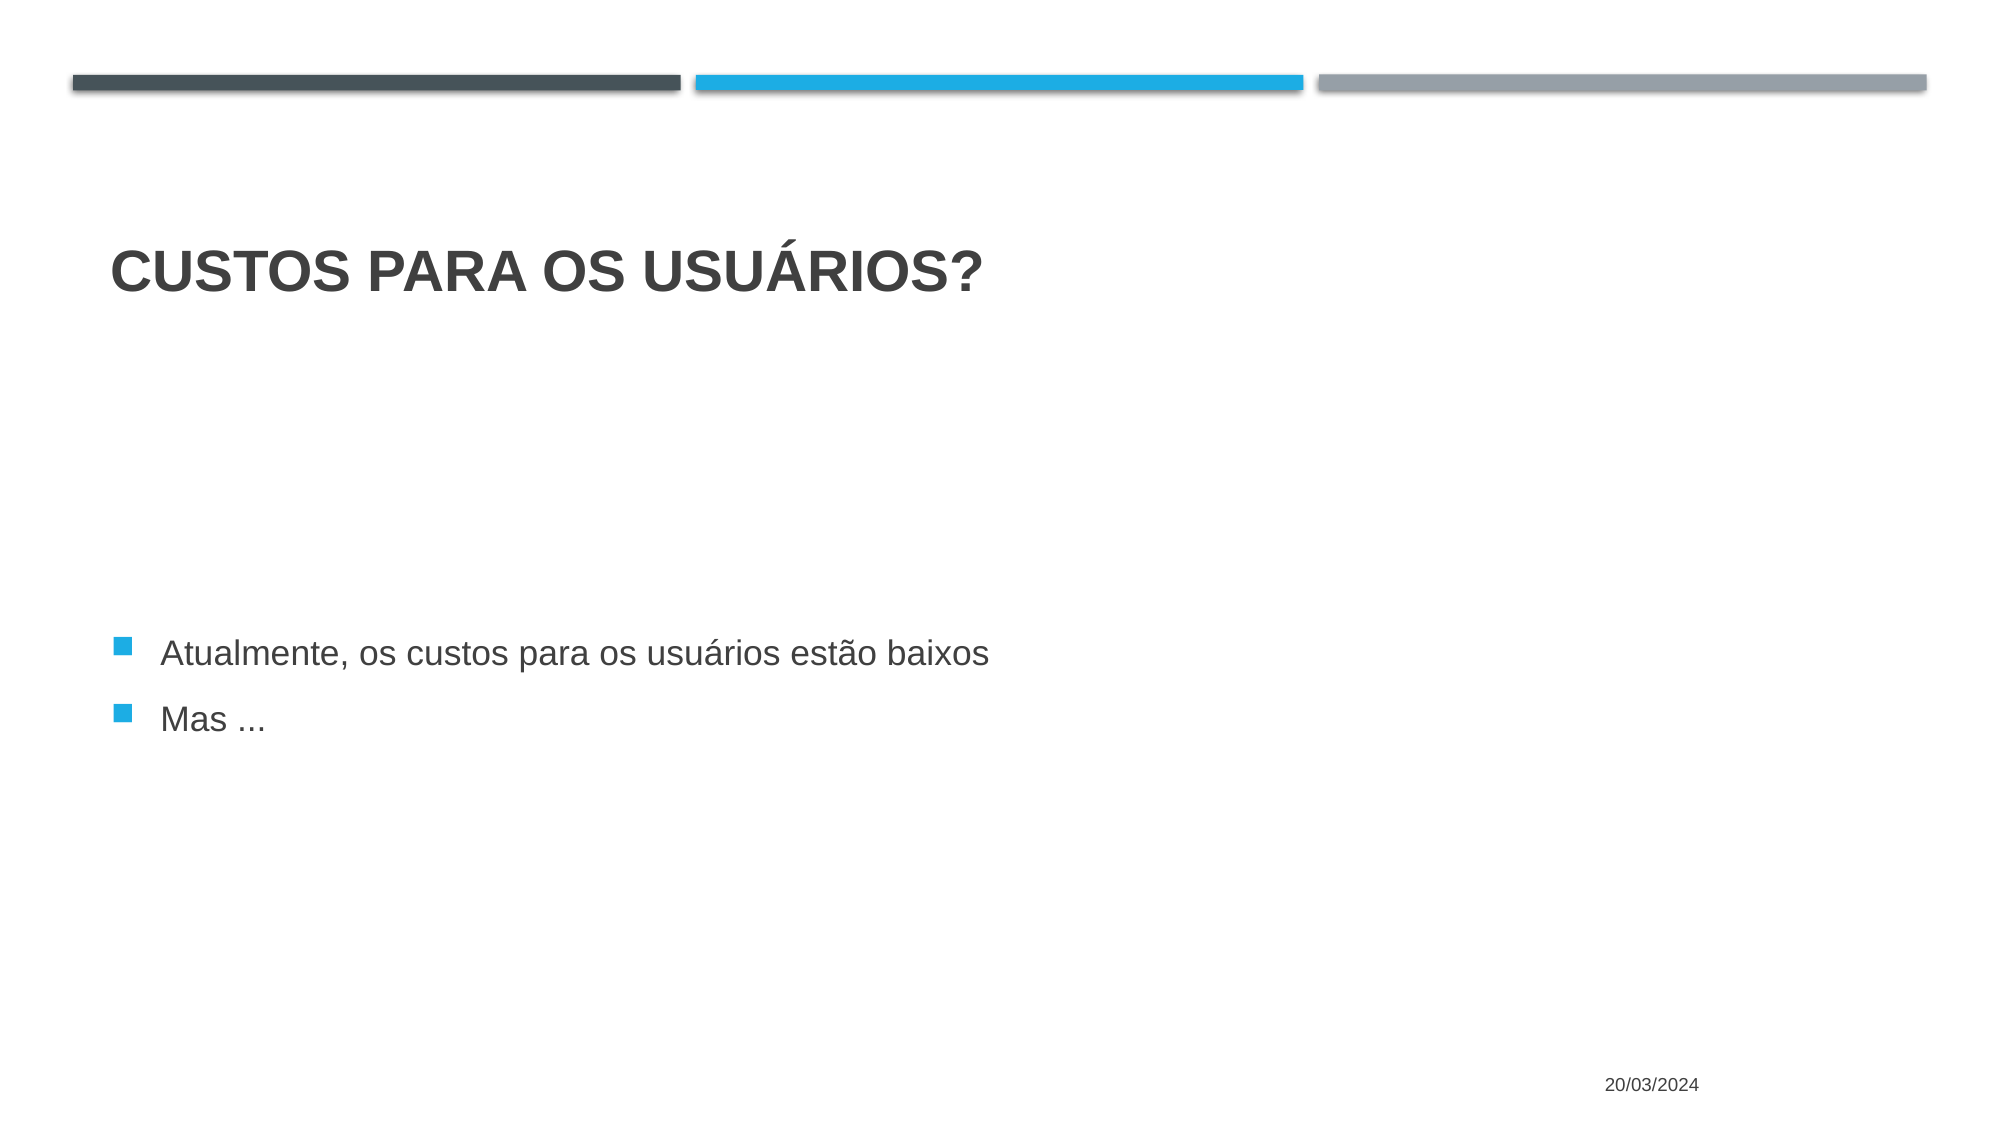

# Custos para os usuários?
Atualmente, os custos para os usuários estão baixos
Mas ...
20/03/2024